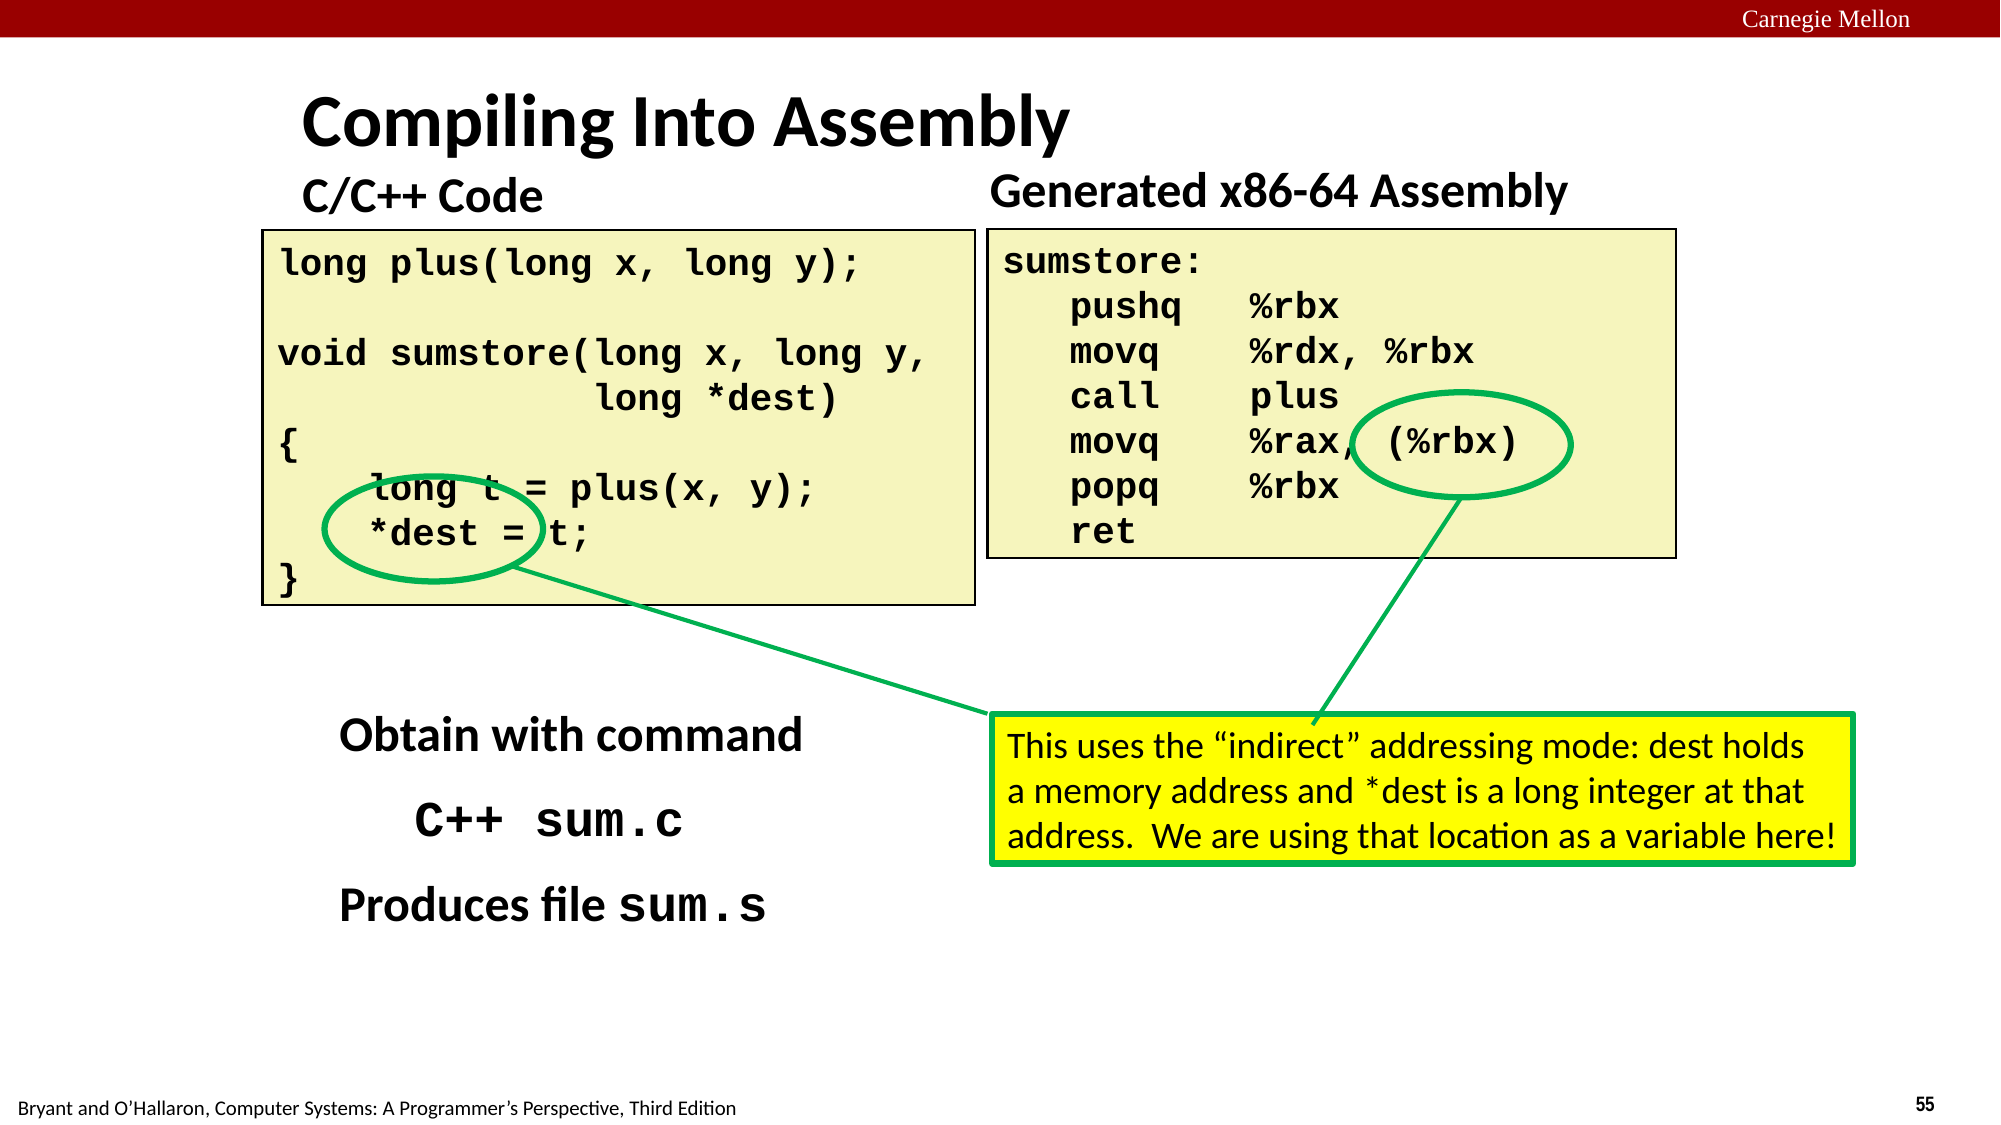

# Compiling Into Assembly
Generated x86-64 Assembly

C/C++ Code (sum.c)

sumstore:
   pushq   %rbx
   movq    %rdx, %rbx
   call    plus
   movq    %rax, (%rbx)
   popq    %rbx
   ret
long plus(long x, long y);

void sumstore(long x, long y,
              long *dest)
{
    long t = plus(x, y);
    *dest = t;
}

Obtain with command
C++ sum.c
Produces file sum.s

This uses the “indirect” addressing mode: dest holds
a memory address and *dest is a long integer at that
address.  We are using that location as a variable here!